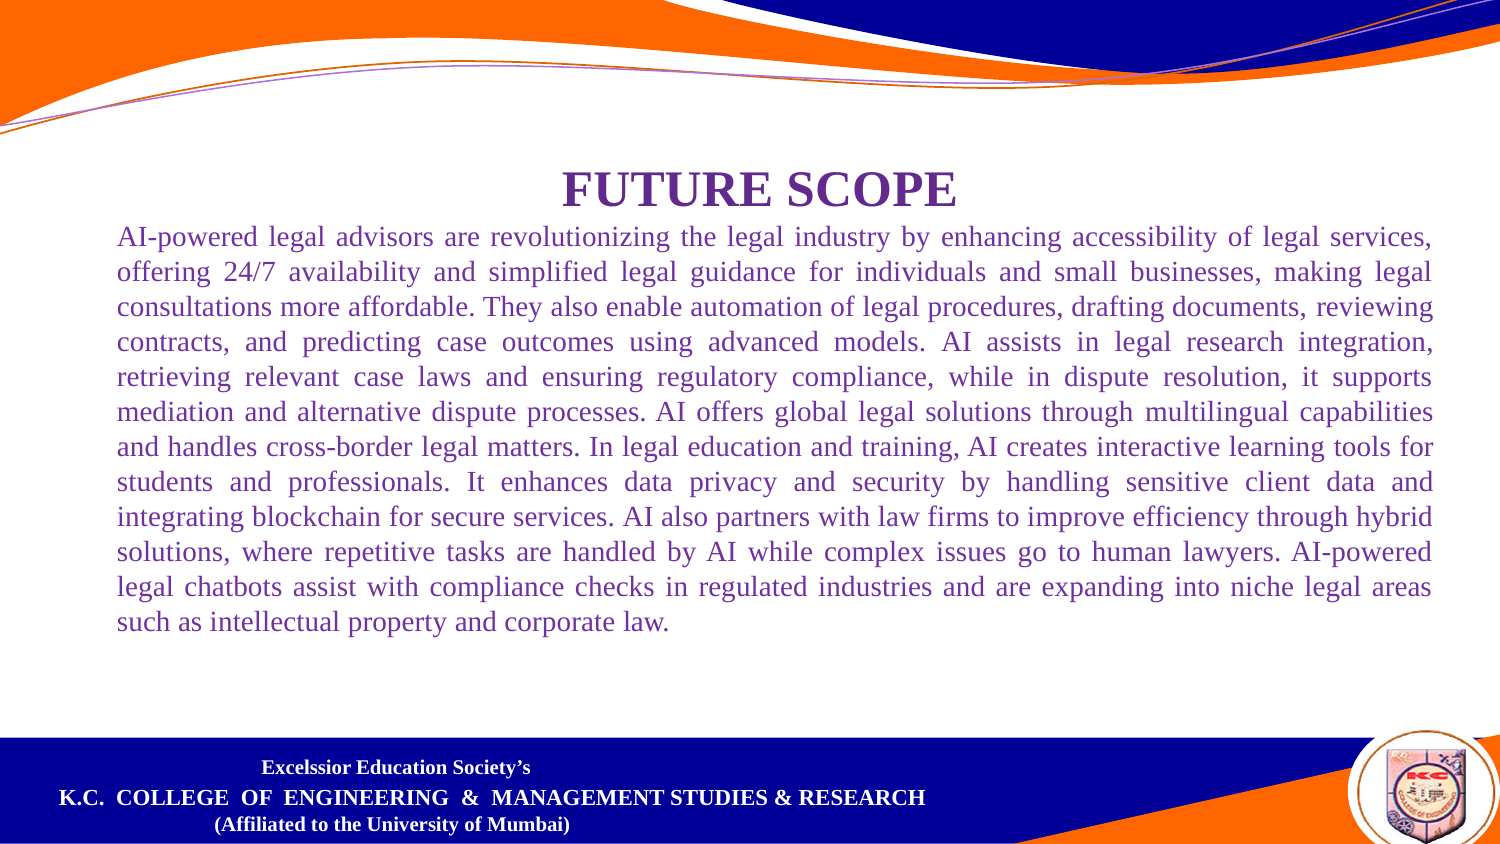

# FUTURE SCOPE
AI-powered legal advisors are revolutionizing the legal industry by enhancing accessibility of legal services, offering 24/7 availability and simplified legal guidance for individuals and small businesses, making legal consultations more affordable. They also enable automation of legal procedures, drafting documents, reviewing contracts, and predicting case outcomes using advanced models. AI assists in legal research integration, retrieving relevant case laws and ensuring regulatory compliance, while in dispute resolution, it supports mediation and alternative dispute processes. AI offers global legal solutions through multilingual capabilities and handles cross-border legal matters. In legal education and training, AI creates interactive learning tools for students and professionals. It enhances data privacy and security by handling sensitive client data and integrating blockchain for secure services. AI also partners with law firms to improve efficiency through hybrid solutions, where repetitive tasks are handled by AI while complex issues go to human lawyers. AI-powered legal chatbots assist with compliance checks in regulated industries and are expanding into niche legal areas such as intellectual property and corporate law.